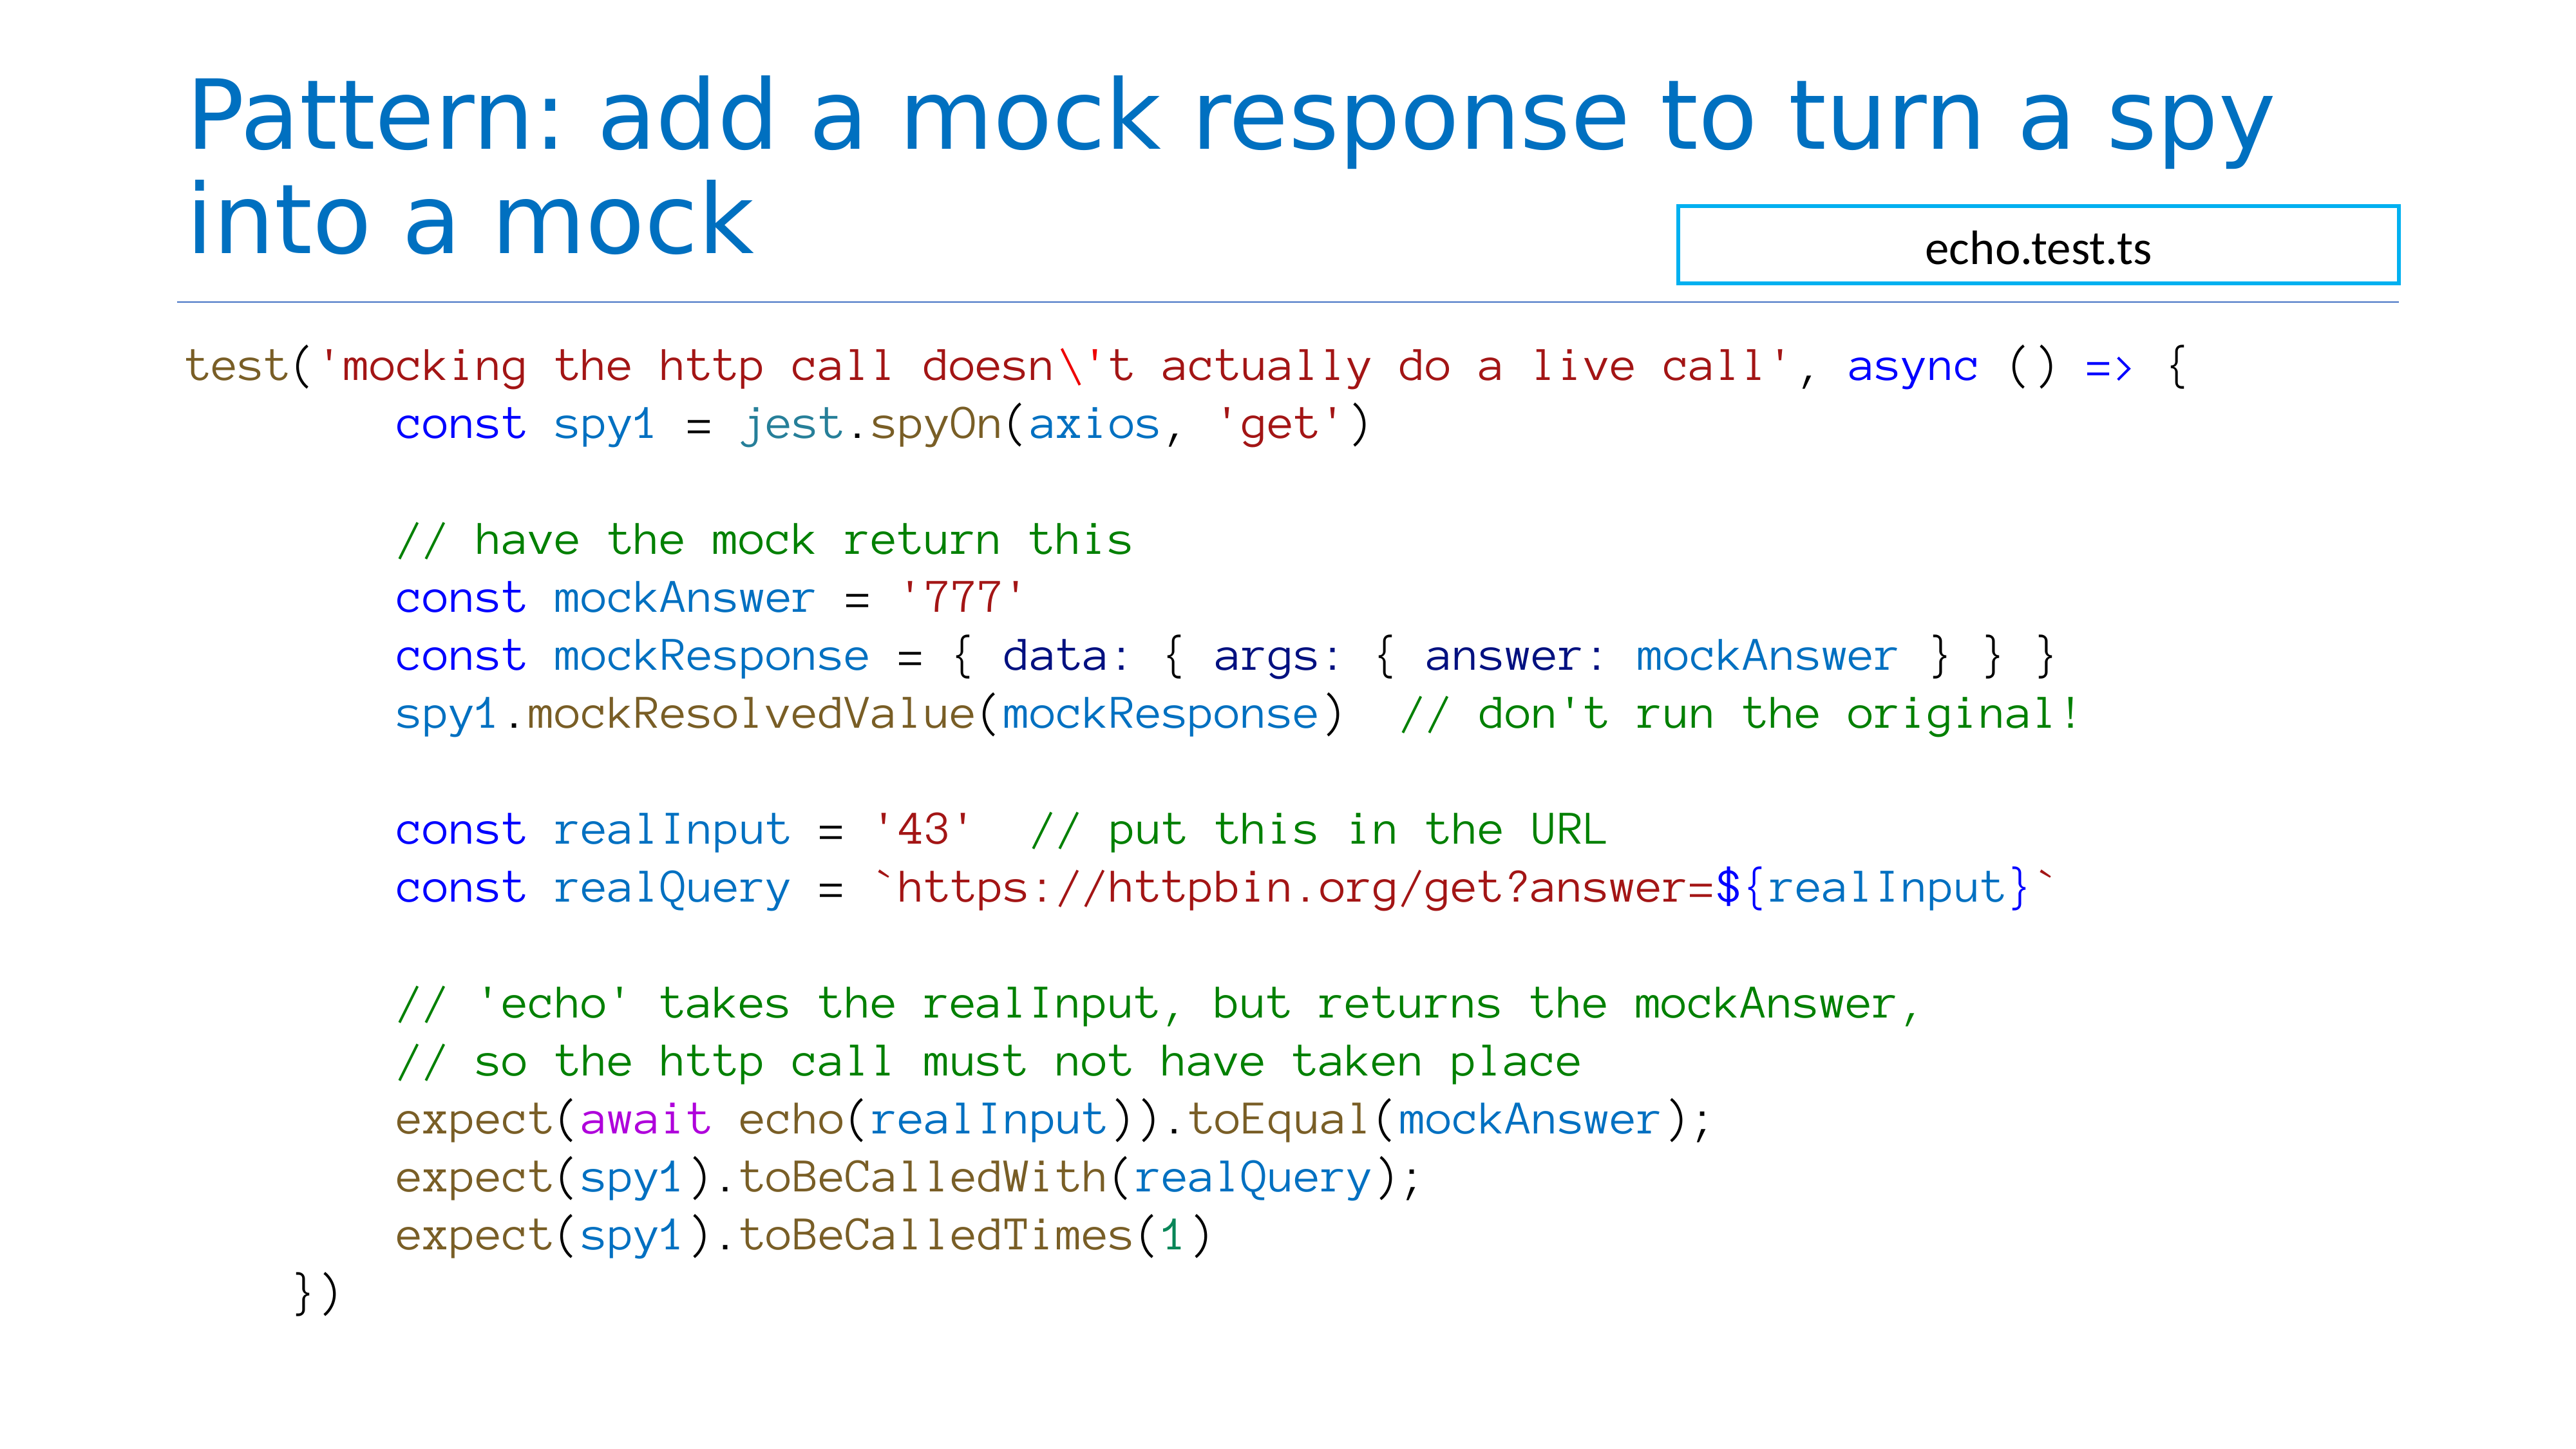

# Pattern: add a mock response to turn a spy into a mock
echo.test.ts
test('mocking the http call doesn\'t actually do a live call', async () => {
        const spy1 = jest.spyOn(axios, 'get')
        // have the mock return this
        const mockAnswer = '777'
        const mockResponse = { data: { args: { answer: mockAnswer } } }
        spy1.mockResolvedValue(mockResponse)  // don't run the original!
        const realInput = '43'  // put this in the URL
        const realQuery = `https://httpbin.org/get?answer=${realInput}`
        // 'echo' takes the realInput, but returns the mockAnswer,
        // so the http call must not have taken place
        expect(await echo(realInput)).toEqual(mockAnswer);
        expect(spy1).toBeCalledWith(realQuery);
        expect(spy1).toBeCalledTimes(1)
    })